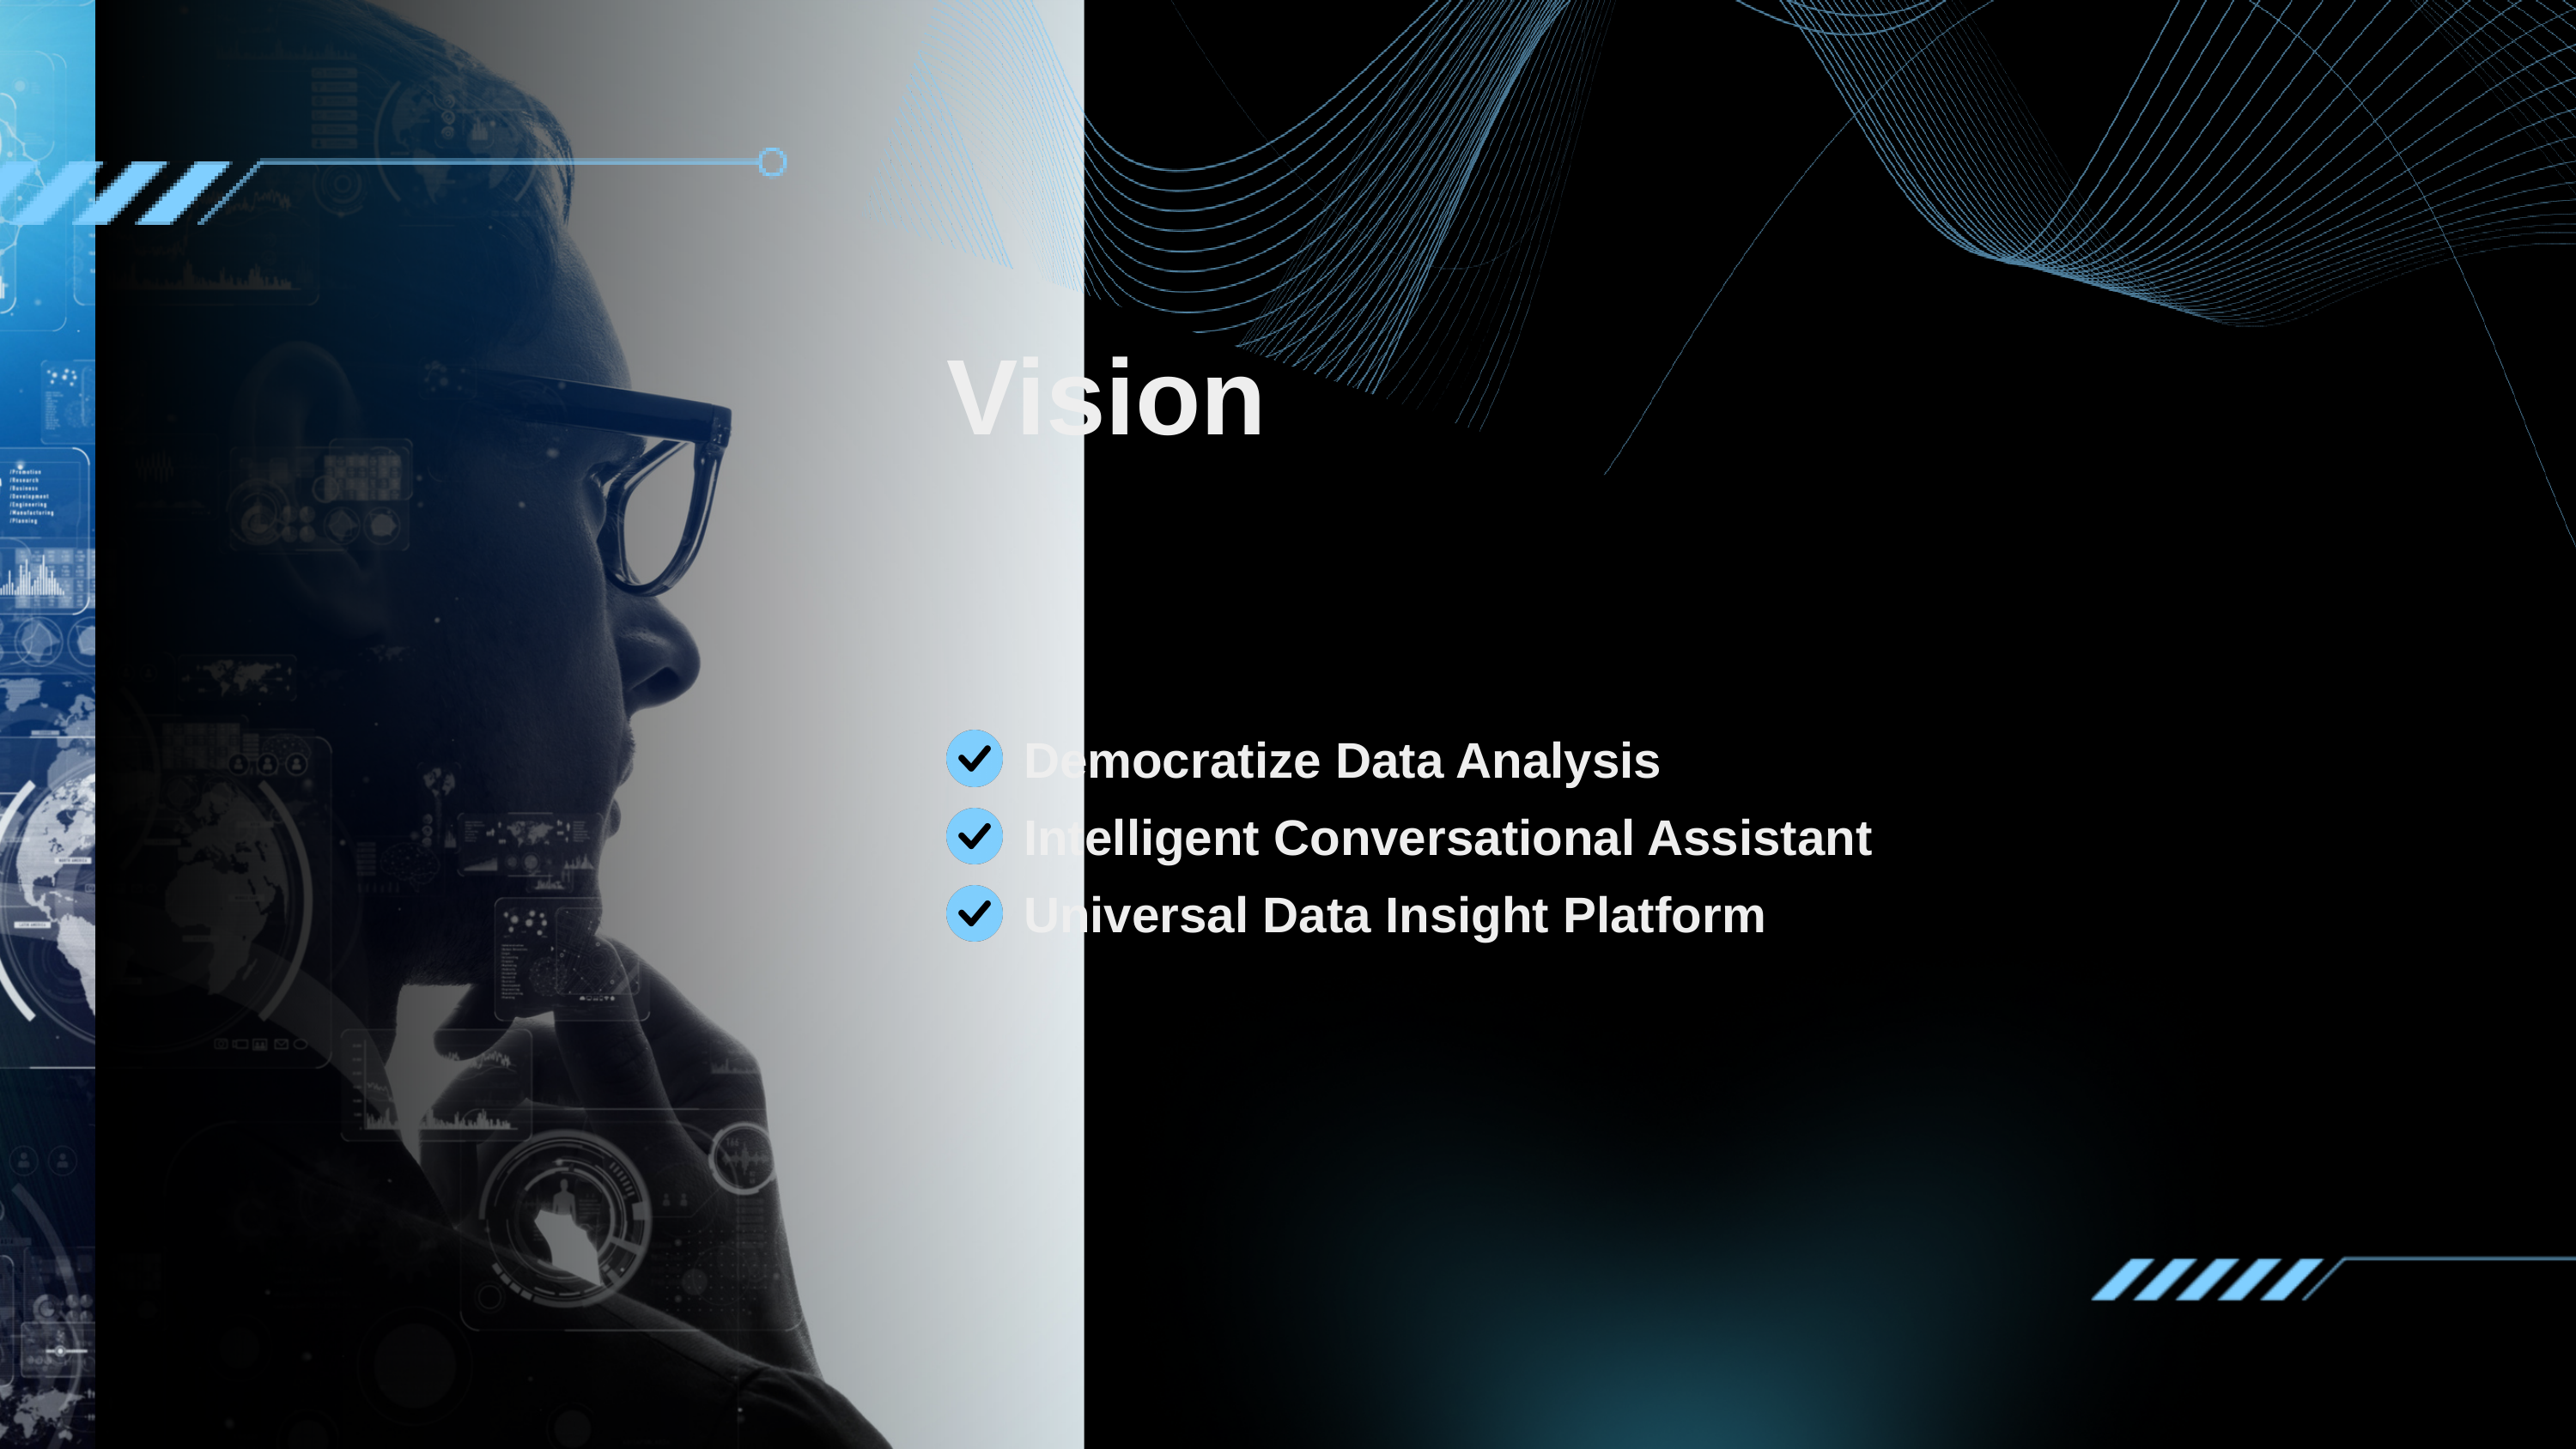

Vision
Democratize Data Analysis

Intelligent Conversational Assistant

Universal Data Insight Platform